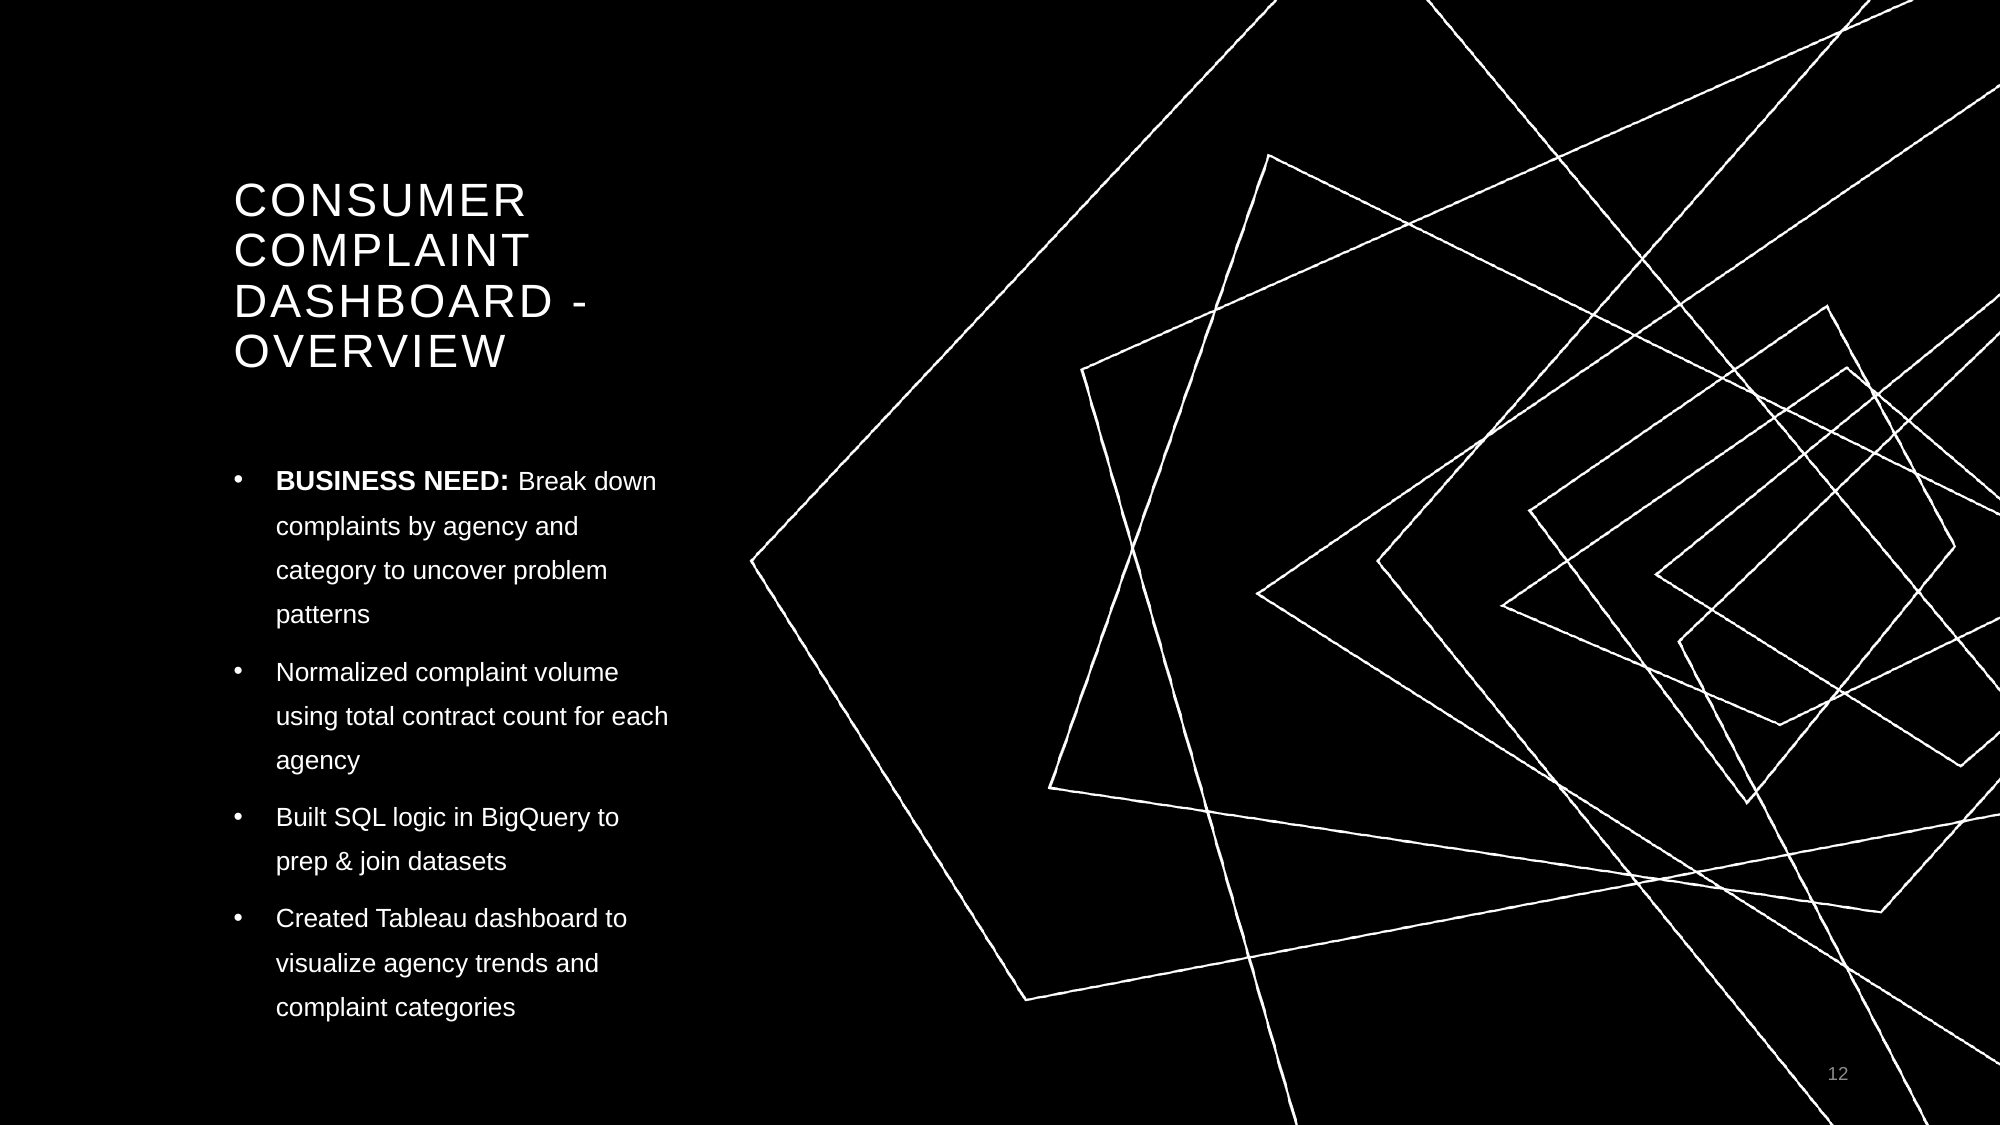

# Consumer complaint dashboard - overview
BUSINESS NEED: Break down complaints by agency and category to uncover problem patterns
Normalized complaint volume using total contract count for each agency
Built SQL logic in BigQuery to prep & join datasets
Created Tableau dashboard to visualize agency trends and complaint categories
12